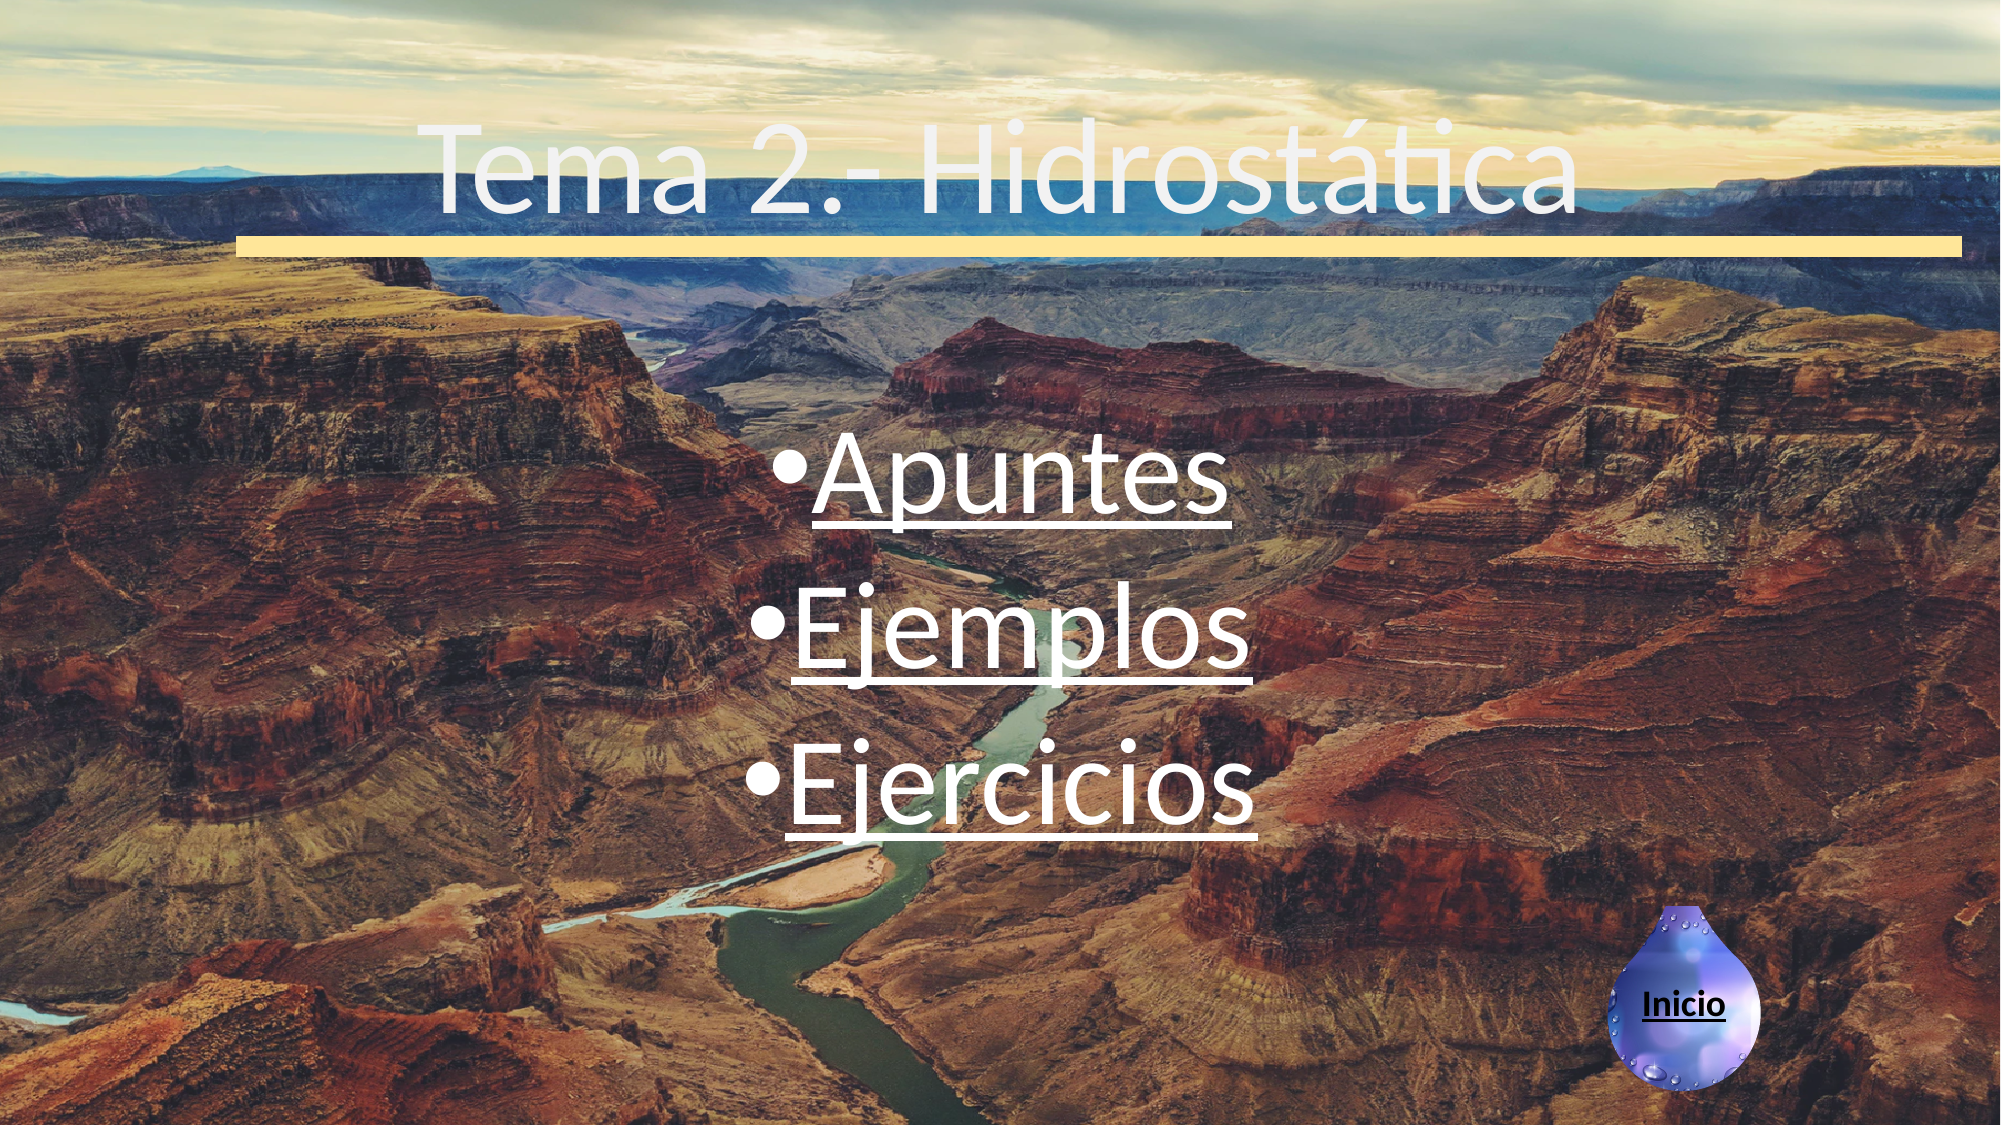

# Tema 2.- Hidrostática
Apuntes
Ejemplos
Ejercicios

Inicio